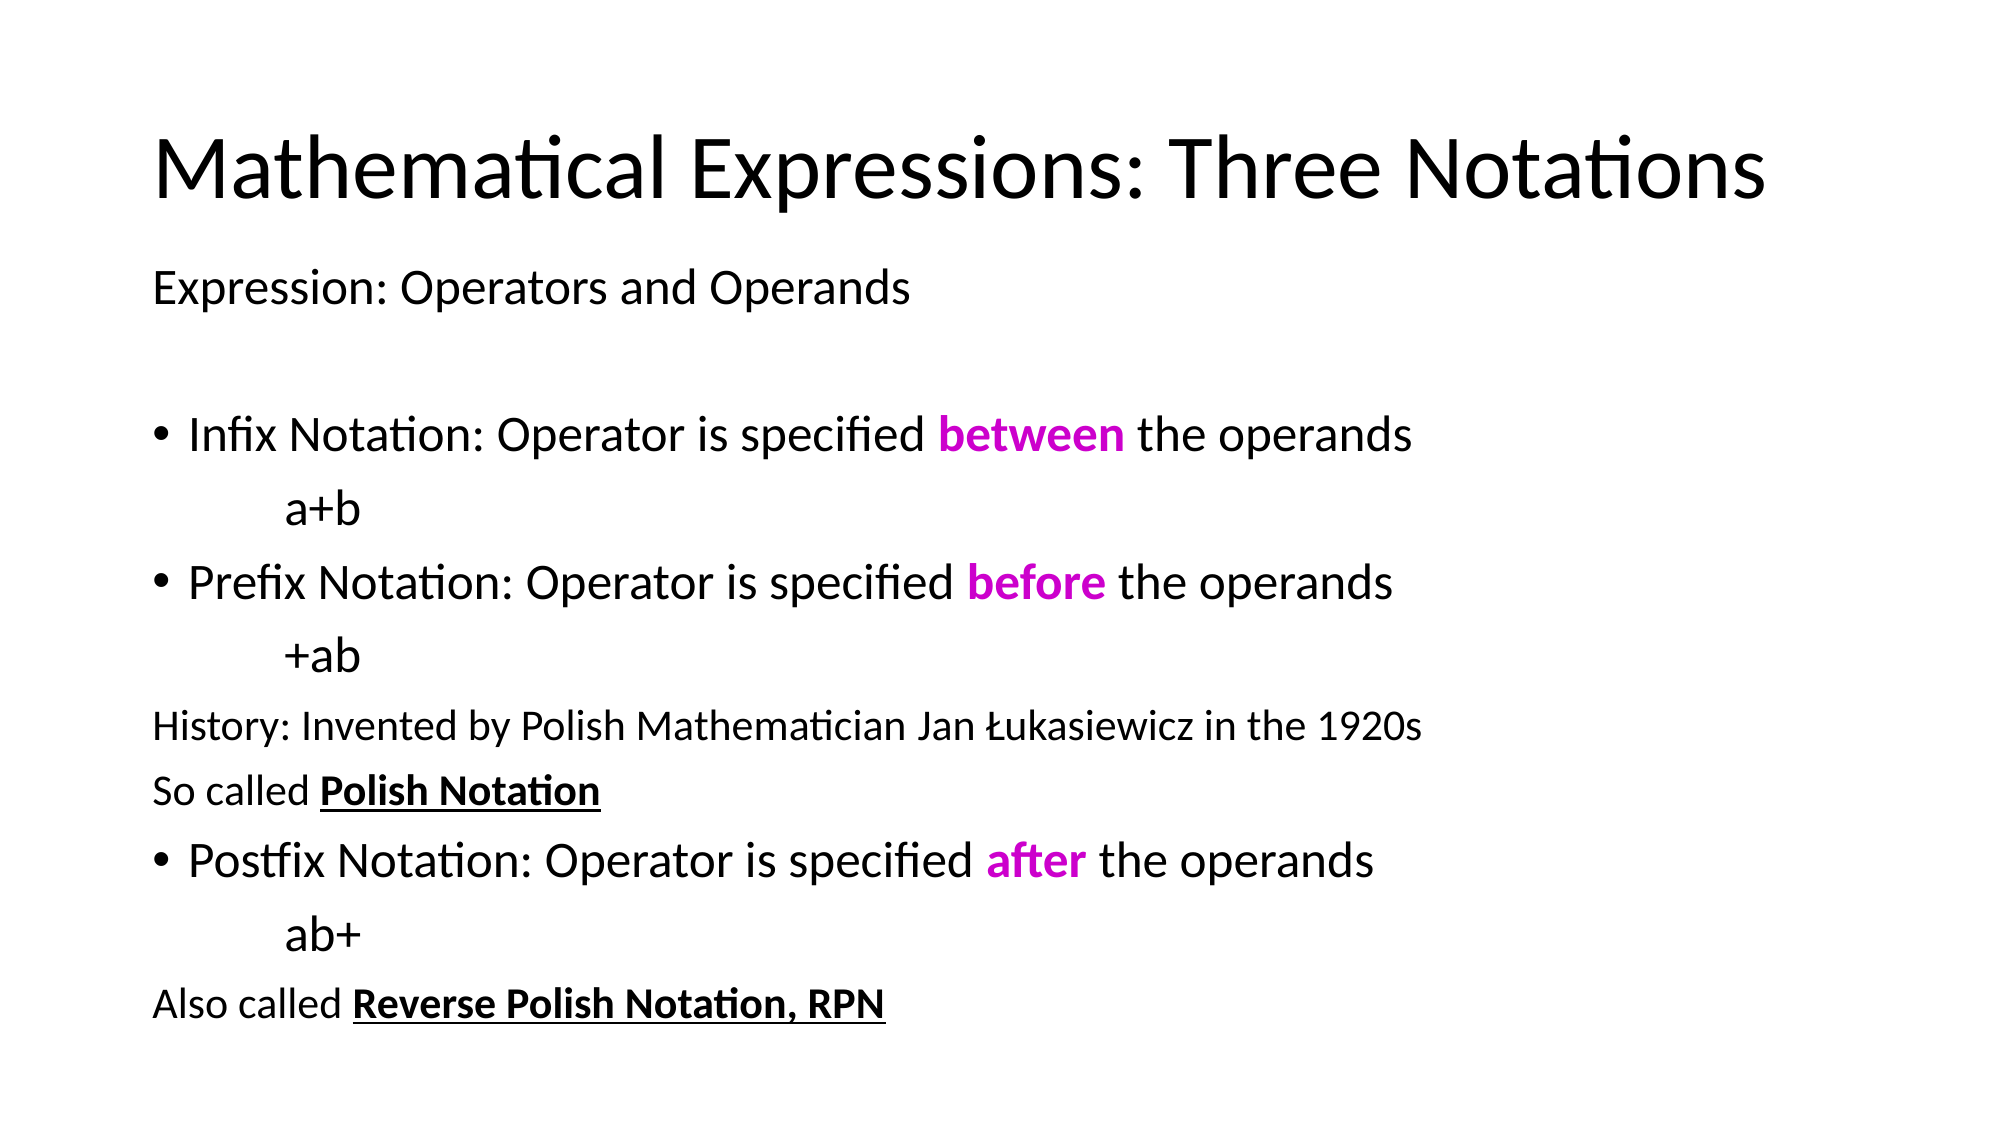

# Mathematical Expressions: Three Notations
Expression: Operators and Operands

Infix Notation: Operator is specified between the operands
	a+b
Prefix Notation: Operator is specified before the operands
	+ab
History: Invented by Polish Mathematician Jan Łukasiewicz in the 1920s
So called Polish Notation
Postfix Notation: Operator is specified after the operands
	ab+
Also called Reverse Polish Notation, RPN